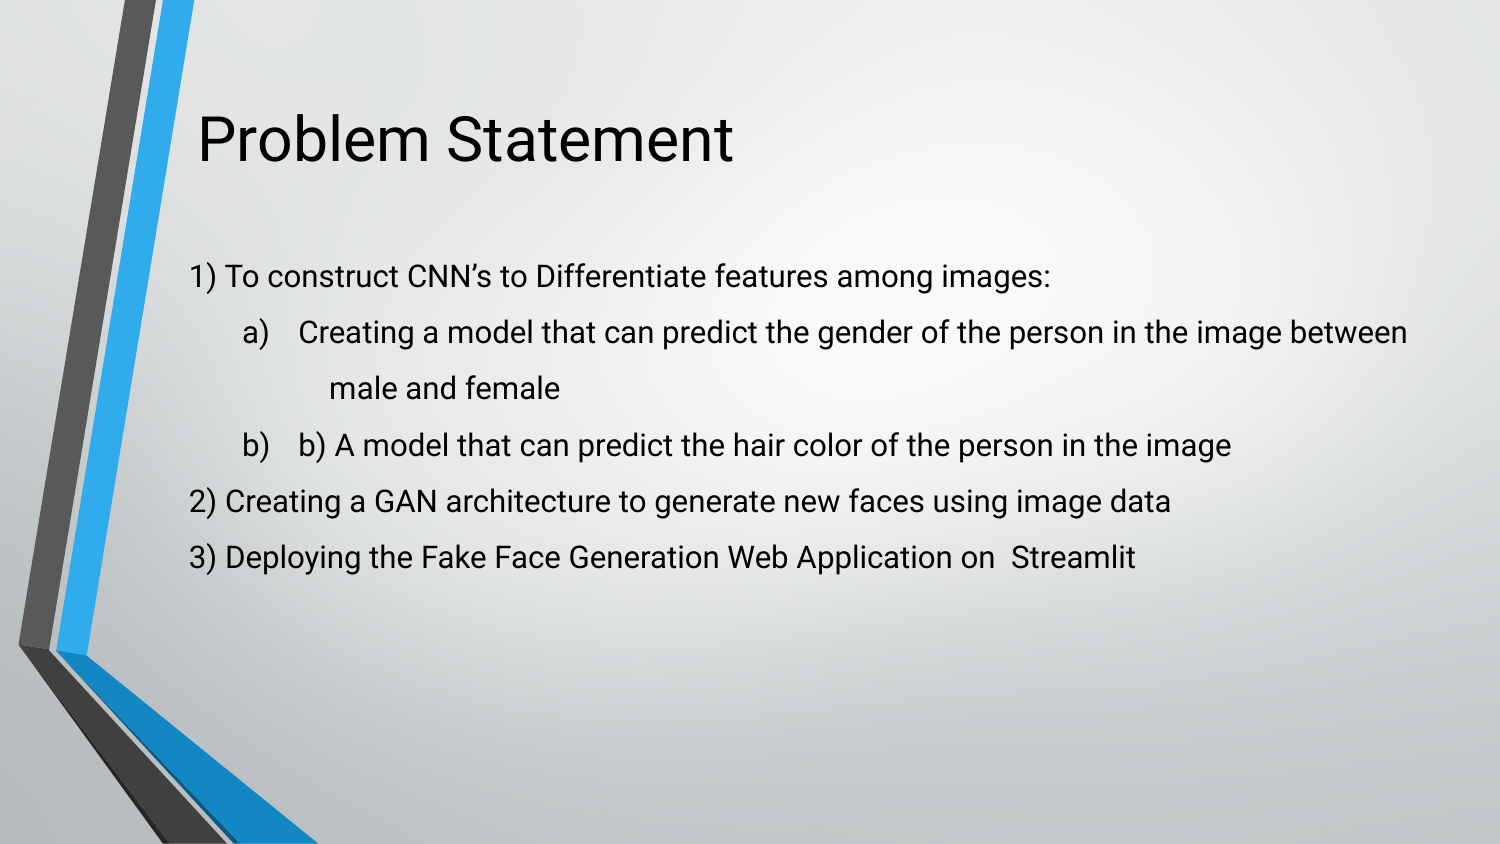

# Problem Statement
1) To construct CNN’s to Differentiate features among images:
Creating a model that can predict the gender of the person in the image between       male and female
b) A model that can predict the hair color of the person in the image
2) Creating a GAN architecture to generate new faces using image data
3) Deploying the Fake Face Generation Web Application on  Streamlit